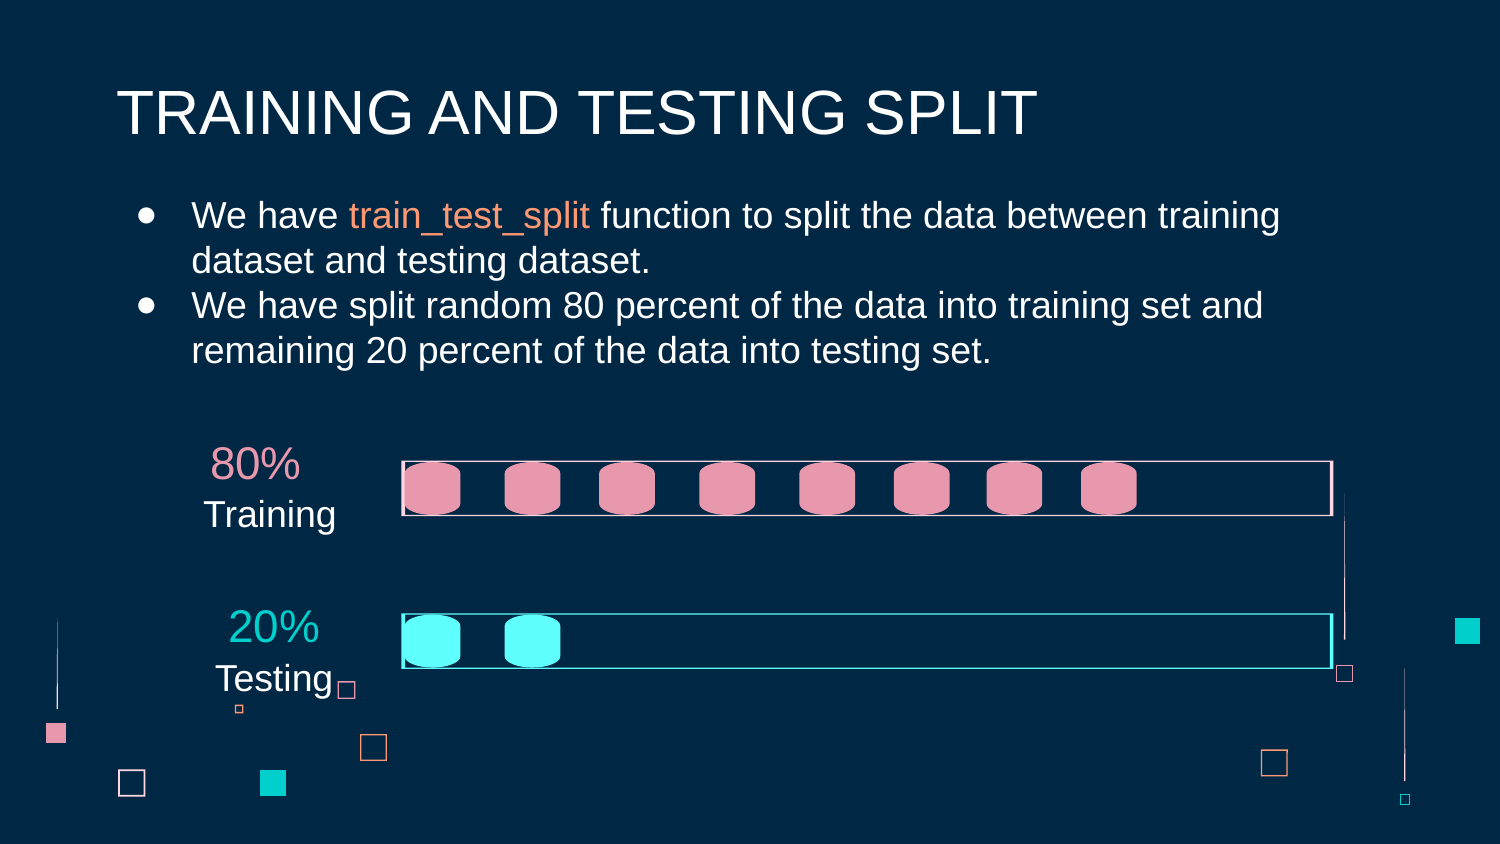

# TRAINING AND TESTING SPLIT
We have train_test_split function to split the data between training dataset and testing dataset.
We have split random 80 percent of the data into training set and remaining 20 percent of the data into testing set.
80%

Training
20%

Testing